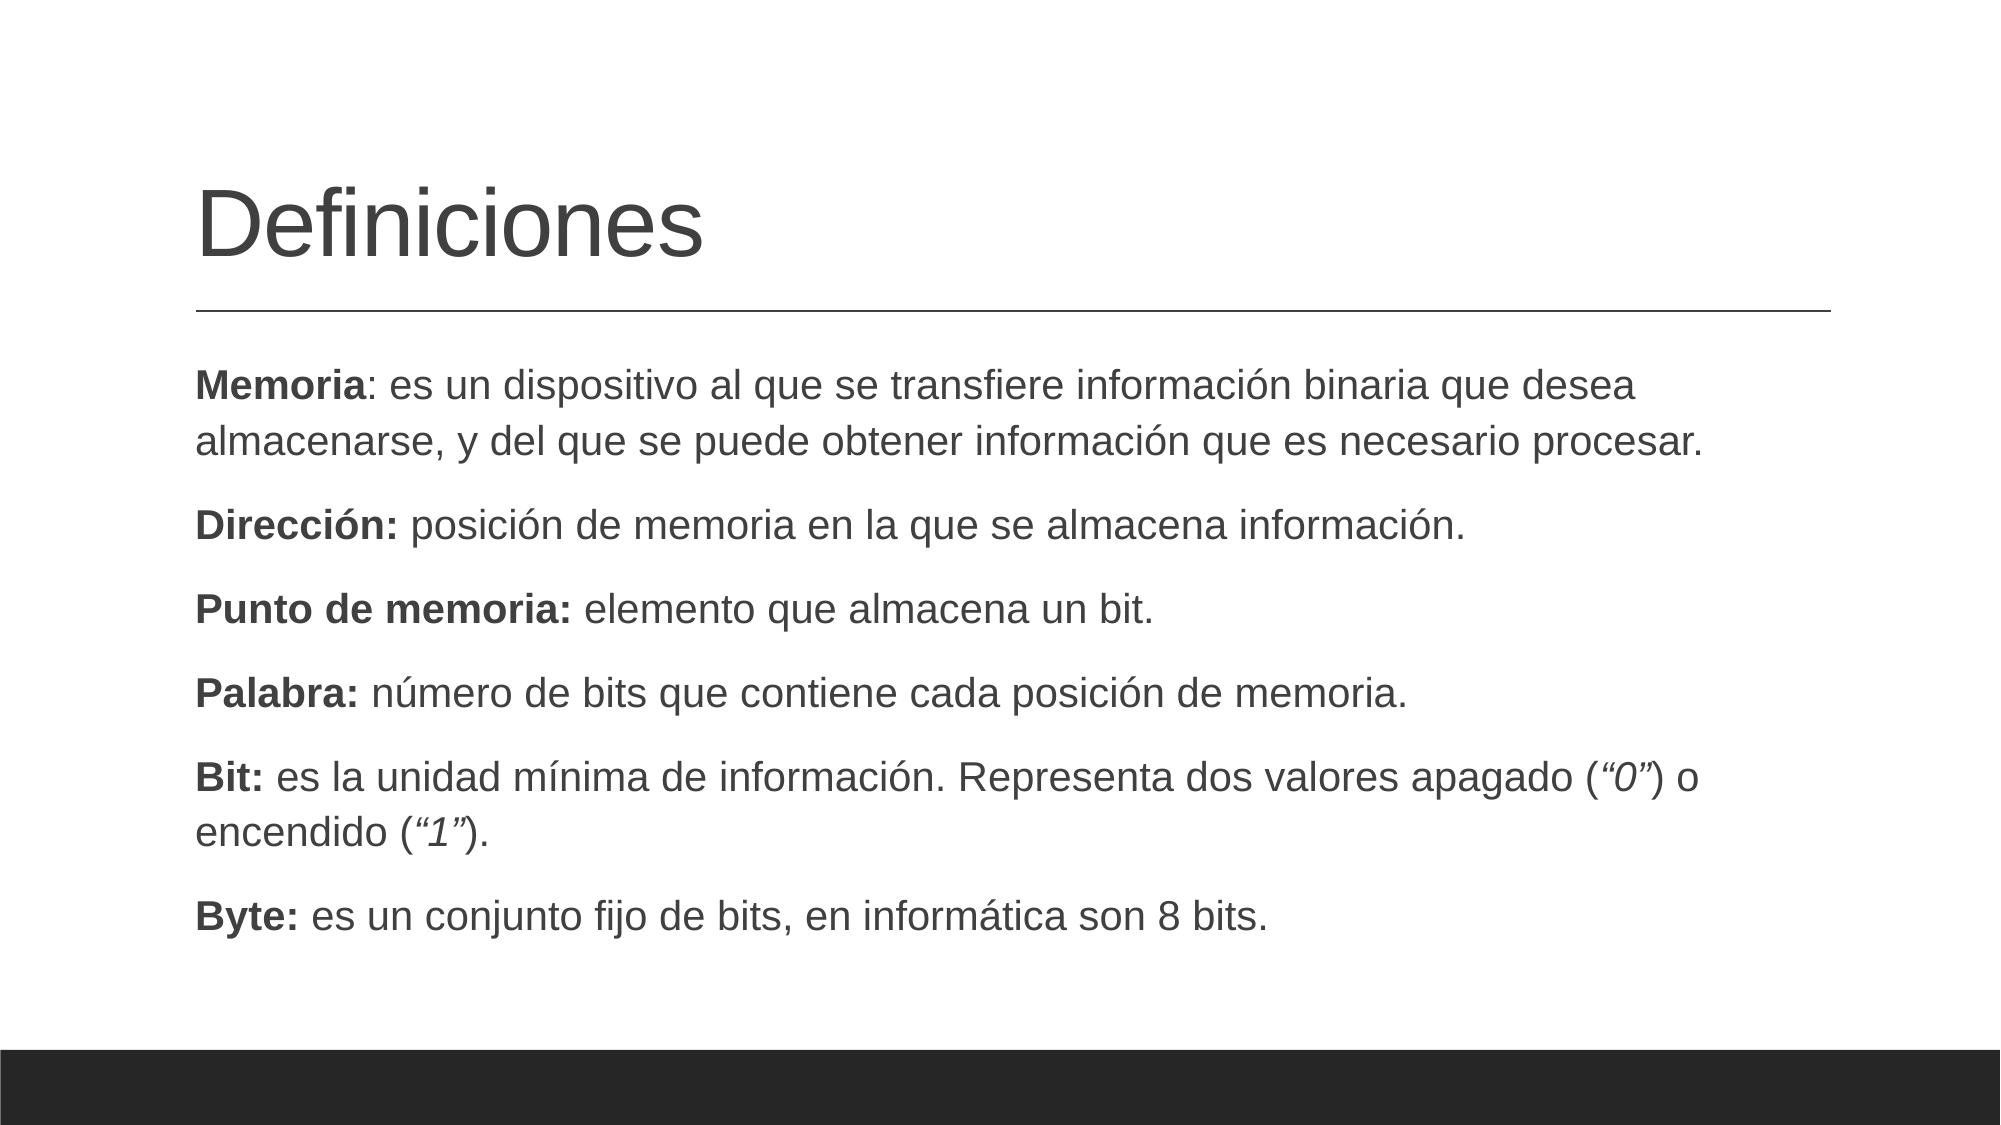

# Definiciones
Memoria: es un dispositivo al que se transfiere información binaria que desea almacenarse, y del que se puede obtener información que es necesario procesar.
Dirección: posición de memoria en la que se almacena información.
Punto de memoria: elemento que almacena un bit.
Palabra: número de bits que contiene cada posición de memoria.
Bit: es la unidad mínima de información. Representa dos valores apagado (“0”) o encendido (“1”).
Byte: es un conjunto fijo de bits, en informática son 8 bits.